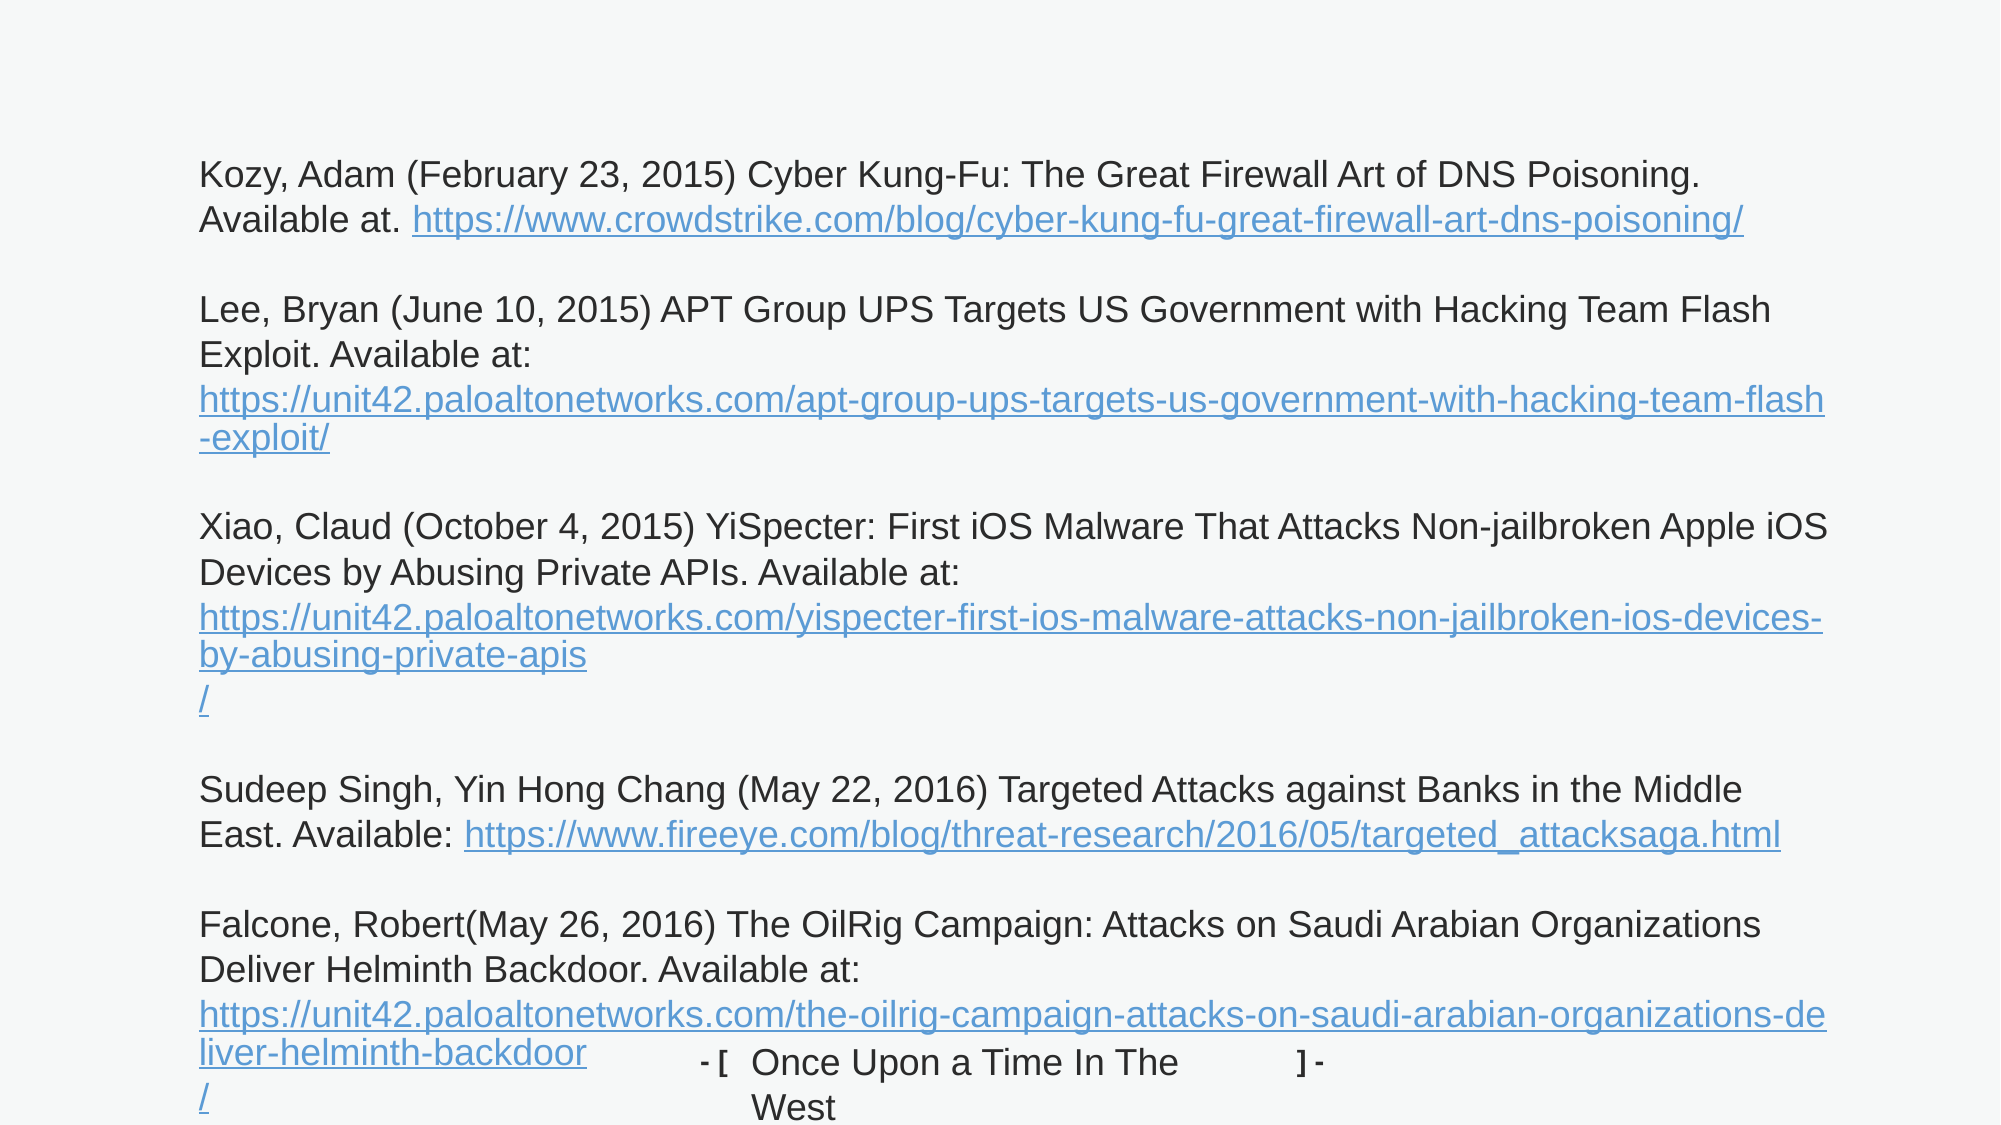

Kozy, Adam (February 23, 2015) Cyber Kung-Fu: The Great Firewall Art of DNS Poisoning. Available at. https://www.crowdstrike.com/blog/cyber-kung-fu-great-firewall-art-dns-poisoning/

Lee, Bryan (June 10, 2015) APT Group UPS Targets US Government with Hacking Team Flash Exploit. Available at: https://unit42.paloaltonetworks.com/apt-group-ups-targets-us-government-with-hacking-team-flash-exploit/

Xiao, Claud (October 4, 2015) YiSpecter: First iOS Malware That Attacks Non-jailbroken Apple iOS Devices by Abusing Private APIs. Available at: https://unit42.paloaltonetworks.com/yispecter-first-ios-malware-attacks-non-jailbroken-ios-devices-by-abusing-private-apis/

Sudeep Singh, Yin Hong Chang (May 22, 2016) Targeted Attacks against Banks in the Middle East. Available: https://www.fireeye.com/blog/threat-research/2016/05/targeted_attacksaga.html

Falcone, Robert(May 26, 2016) The OilRig Campaign: Attacks on Saudi Arabian Organizations Deliver Helminth Backdoor. Available at: https://unit42.paloaltonetworks.com/the-oilrig-campaign-attacks-on-saudi-arabian-organizations-deliver-helminth-backdoor/